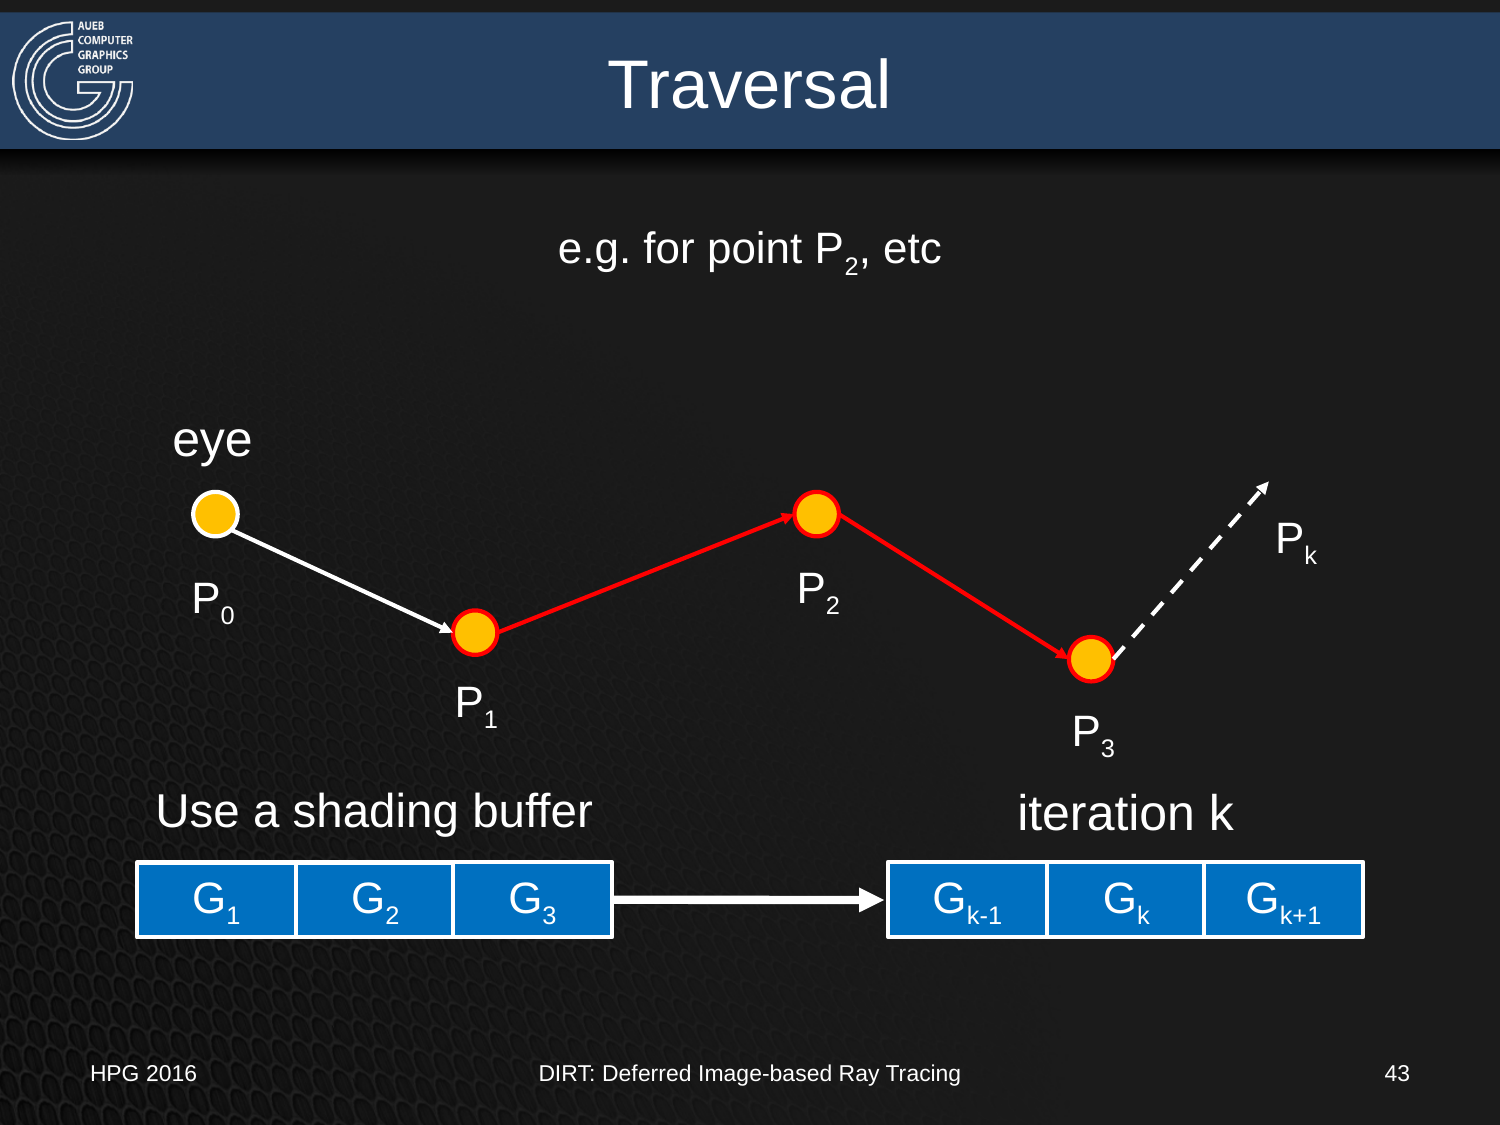

# Traversal
e.g. for point P2, etc

eye

Pk

P2

P0

P1

P3

Use a shading buffer
iteration k
Gk+1
Gk-1

Gk

G3

G1

G2

HPG 2016
DIRT: Deferred Image-based Ray Tracing
43